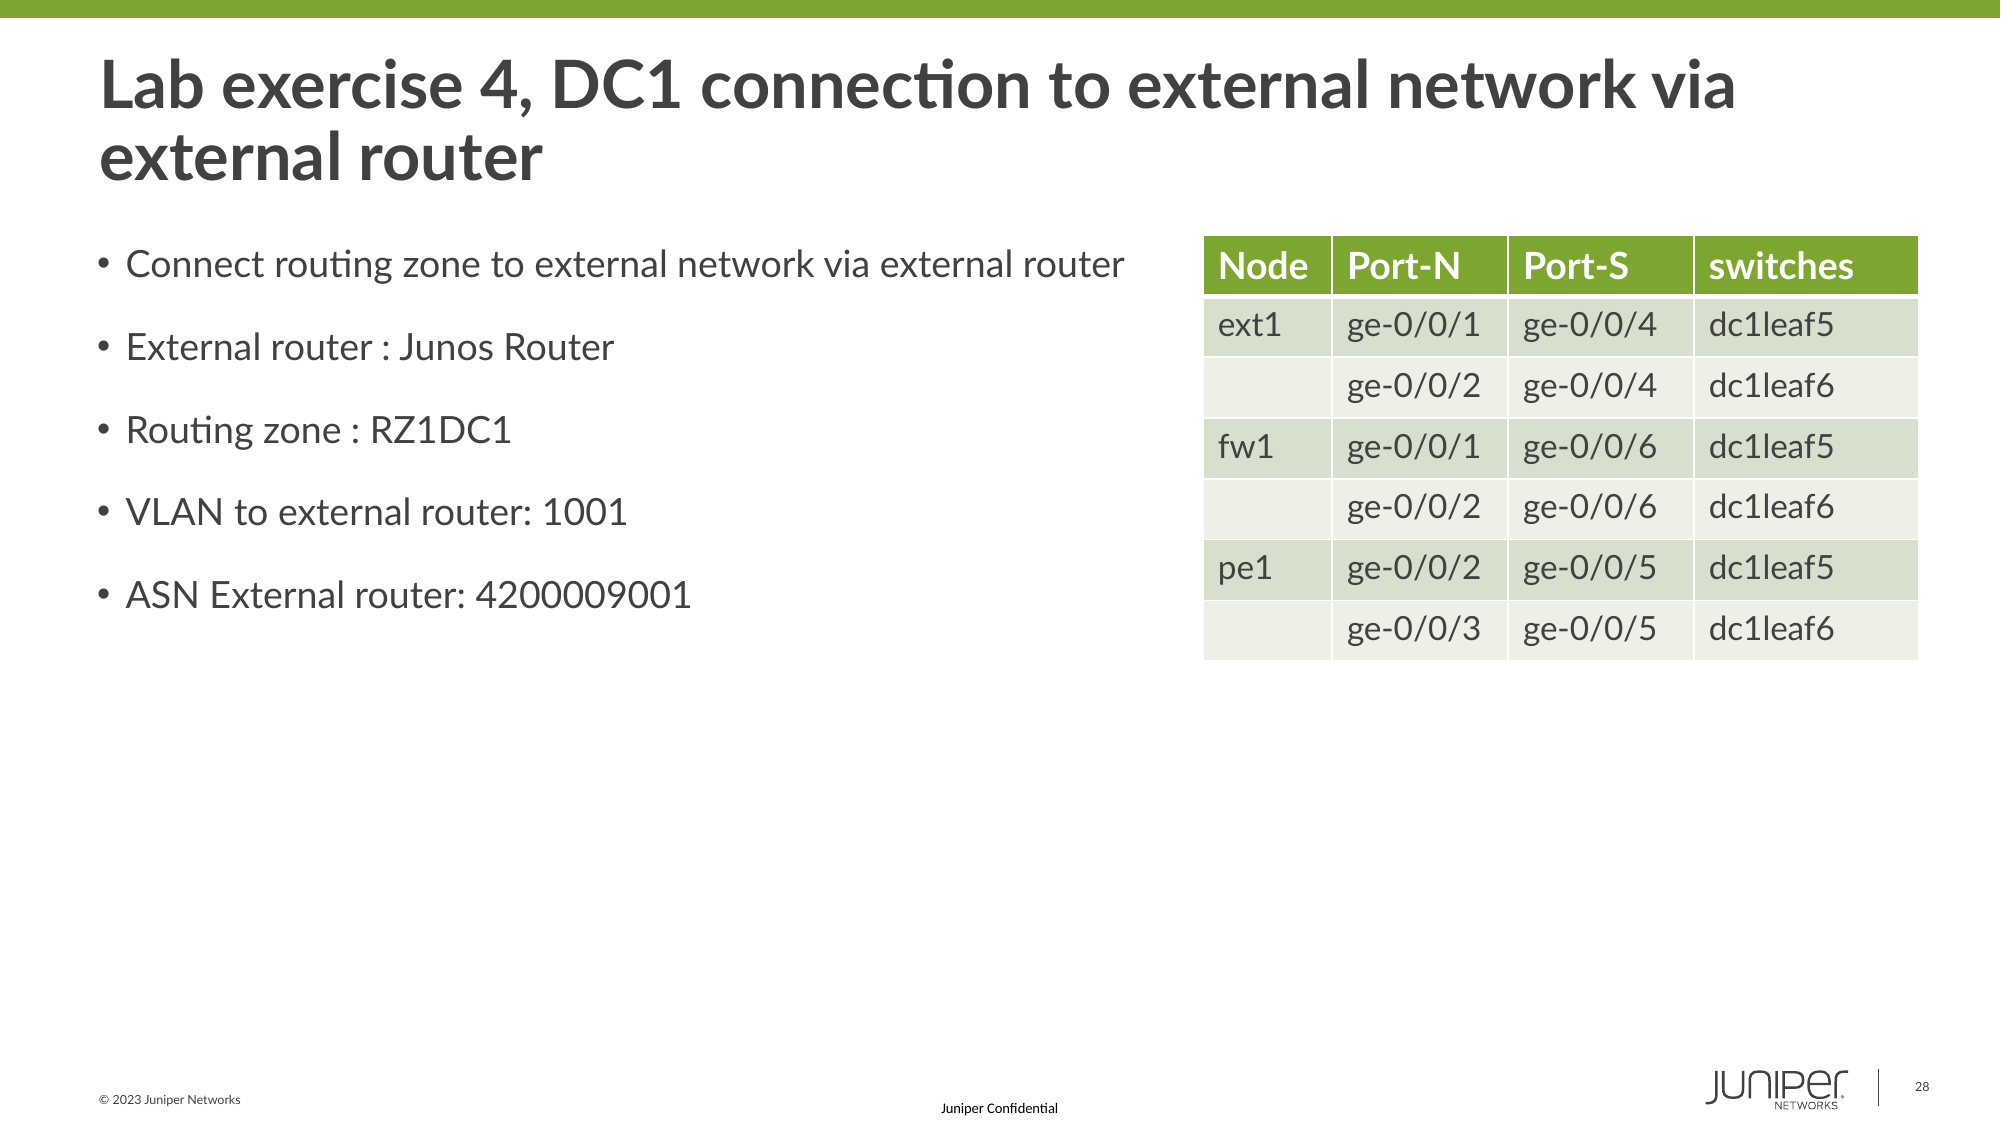

# Lab exercise 4, DC1 connection to external network via external router
Connect routing zone to external network via external router
External router : Junos Router
Routing zone : RZ1DC1
VLAN to external router: 1001
ASN External router: 4200009001

| Node | Port-N | Port-S | switches |
| --- | --- | --- | --- |
| ext1 | ge-0/0/1 | ge-0/0/4 | dc1leaf5 |
|  | ge-0/0/2 | ge-0/0/4 | dc1leaf6 |
| fw1 | ge-0/0/1 | ge-0/0/6 | dc1leaf5 |
|  | ge-0/0/2 | ge-0/0/6 | dc1leaf6 |
| pe1 | ge-0/0/2 | ge-0/0/5 | dc1leaf5 |
|  | ge-0/0/3 | ge-0/0/5 | dc1leaf6 |